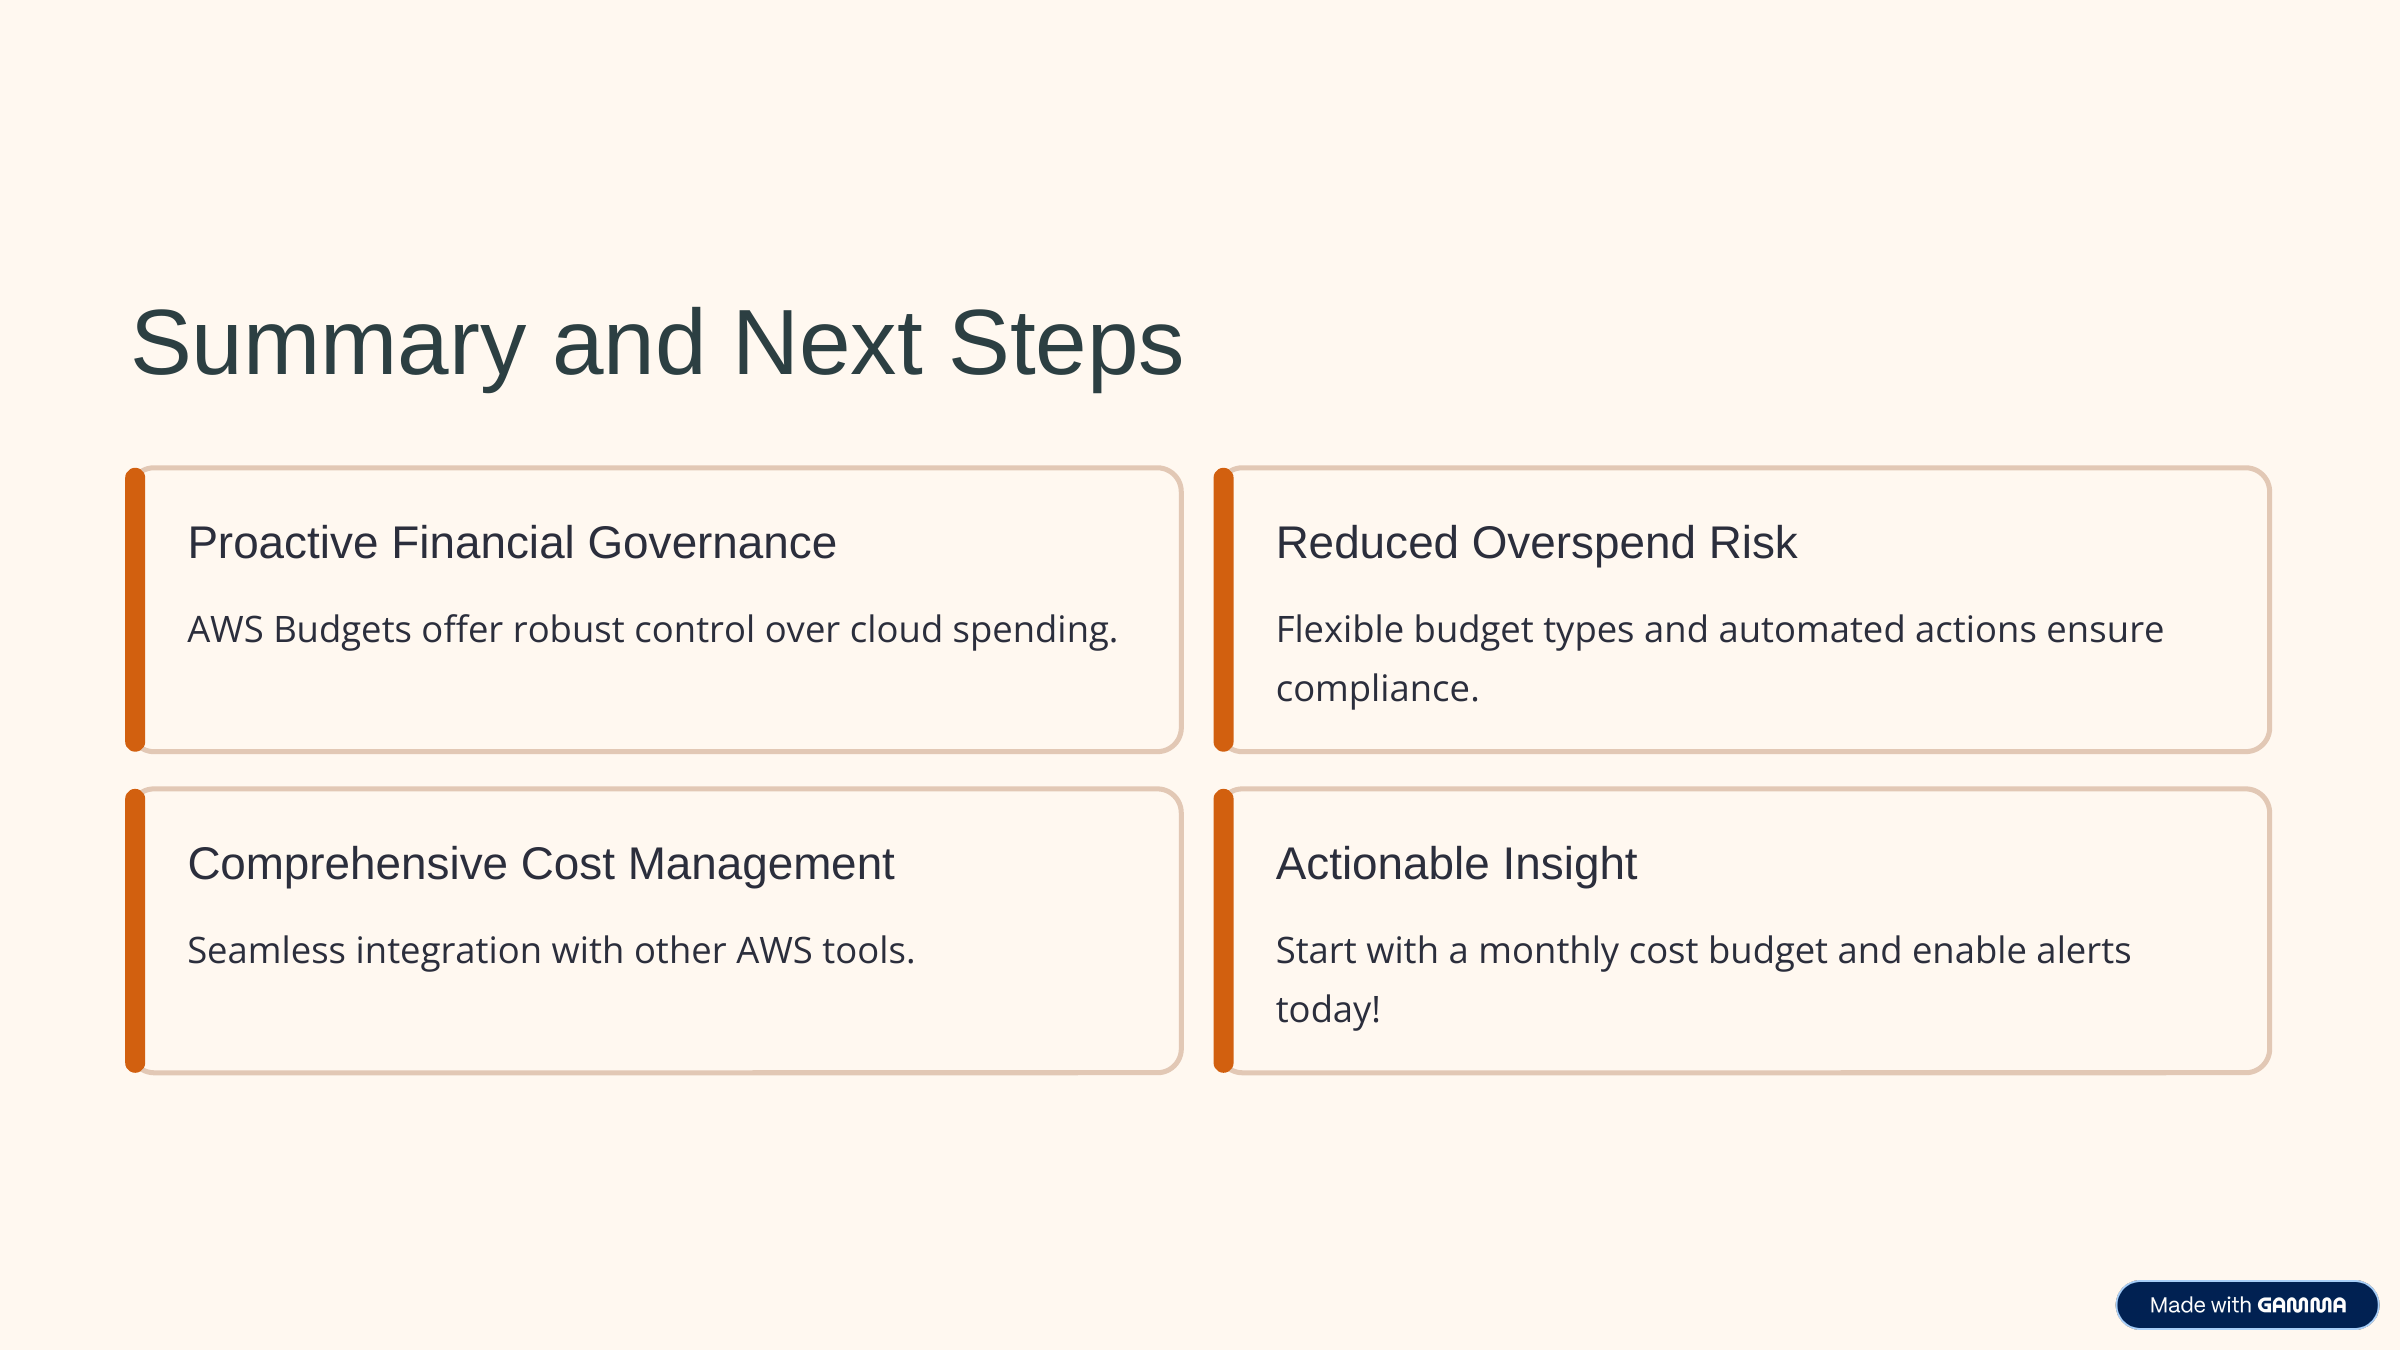

Summary and Next Steps

Proactive Financial Governance
Reduced Overspend Risk
AWS Budgets offer robust control over cloud spending.
Flexible budget types and automated actions ensure compliance.

Comprehensive Cost Management
Actionable Insight
Seamless integration with other AWS tools.
Start with a monthly cost budget and enable alerts today!